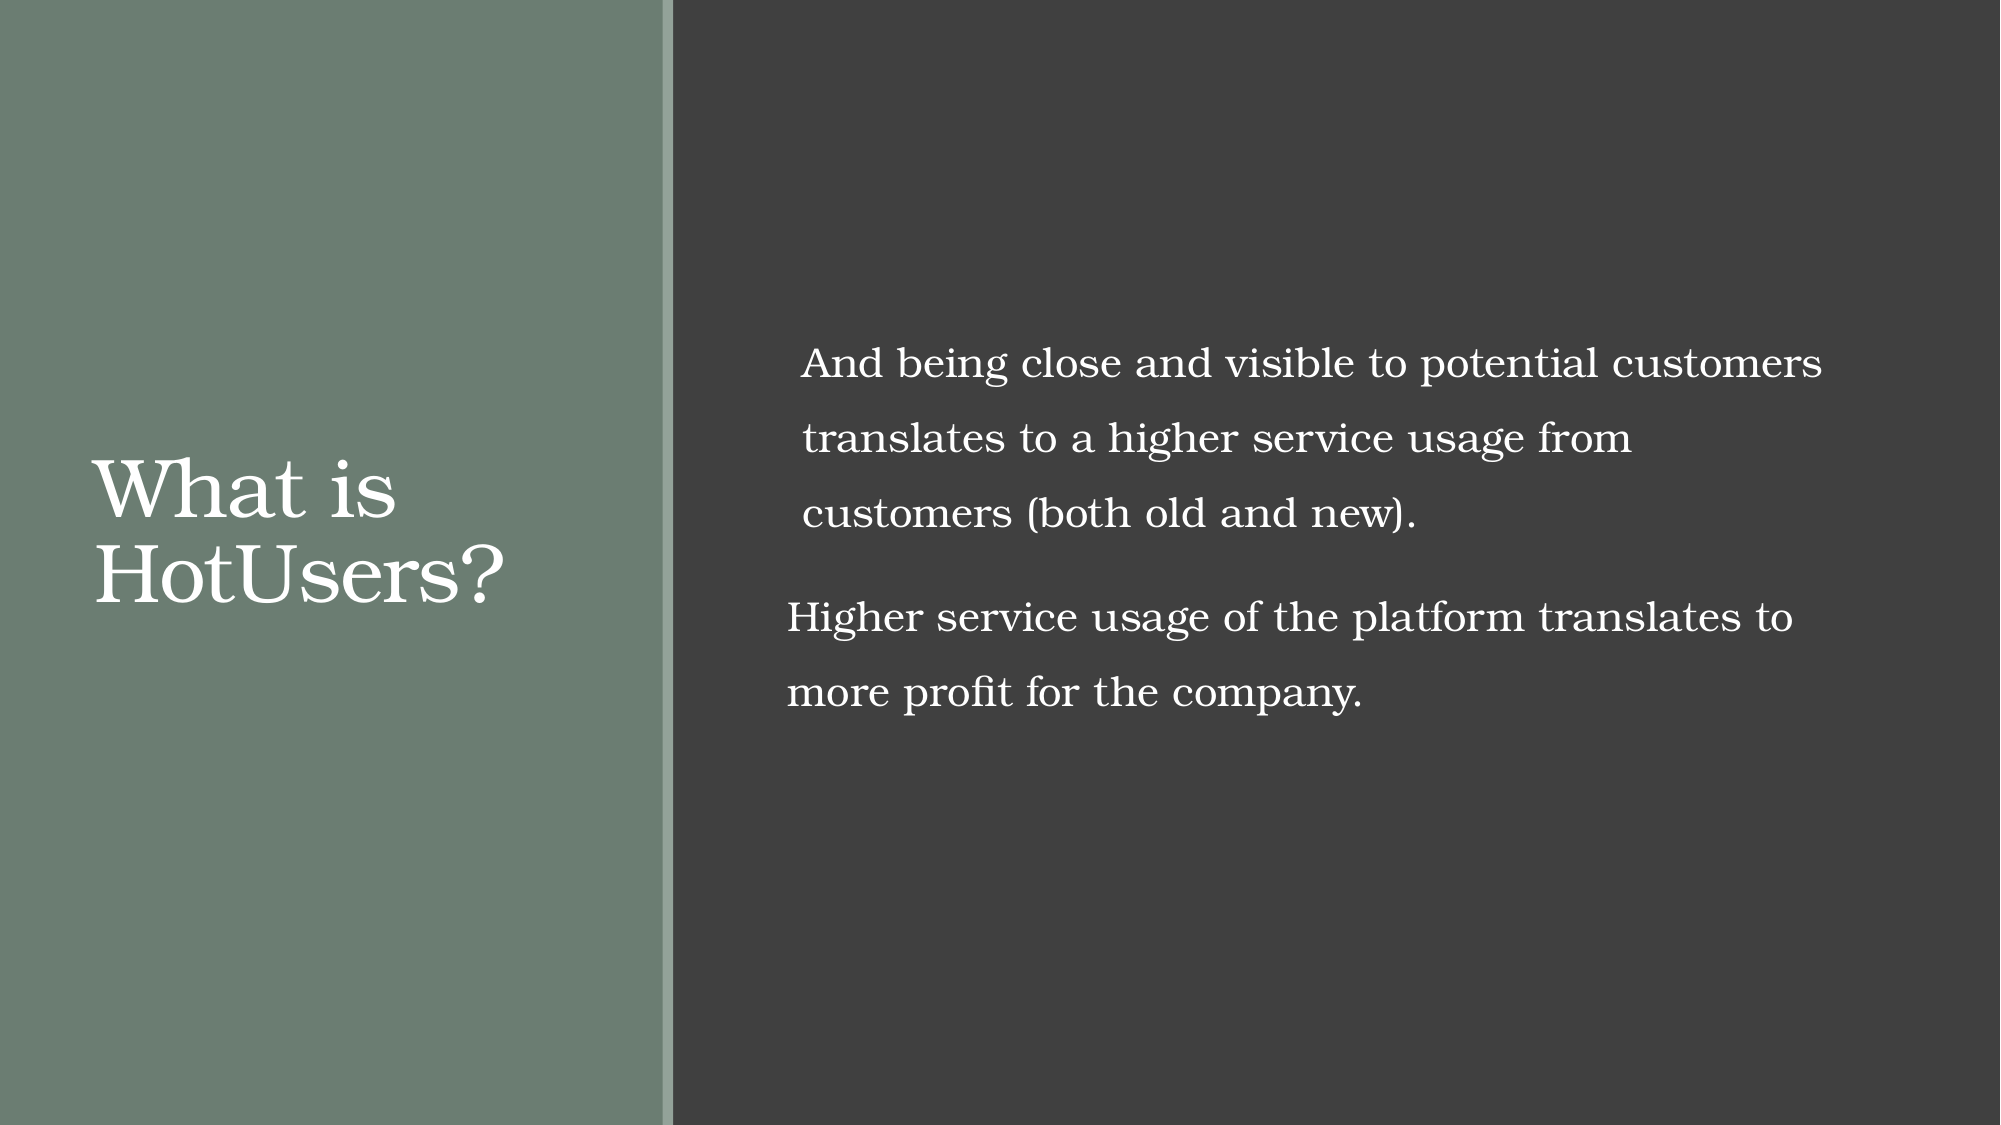

And being close and visible to potential customers translates to a higher service usage from customers (both old and new).
Higher service usage of the platform translates to more profit for the company.

# What is HotUsers?